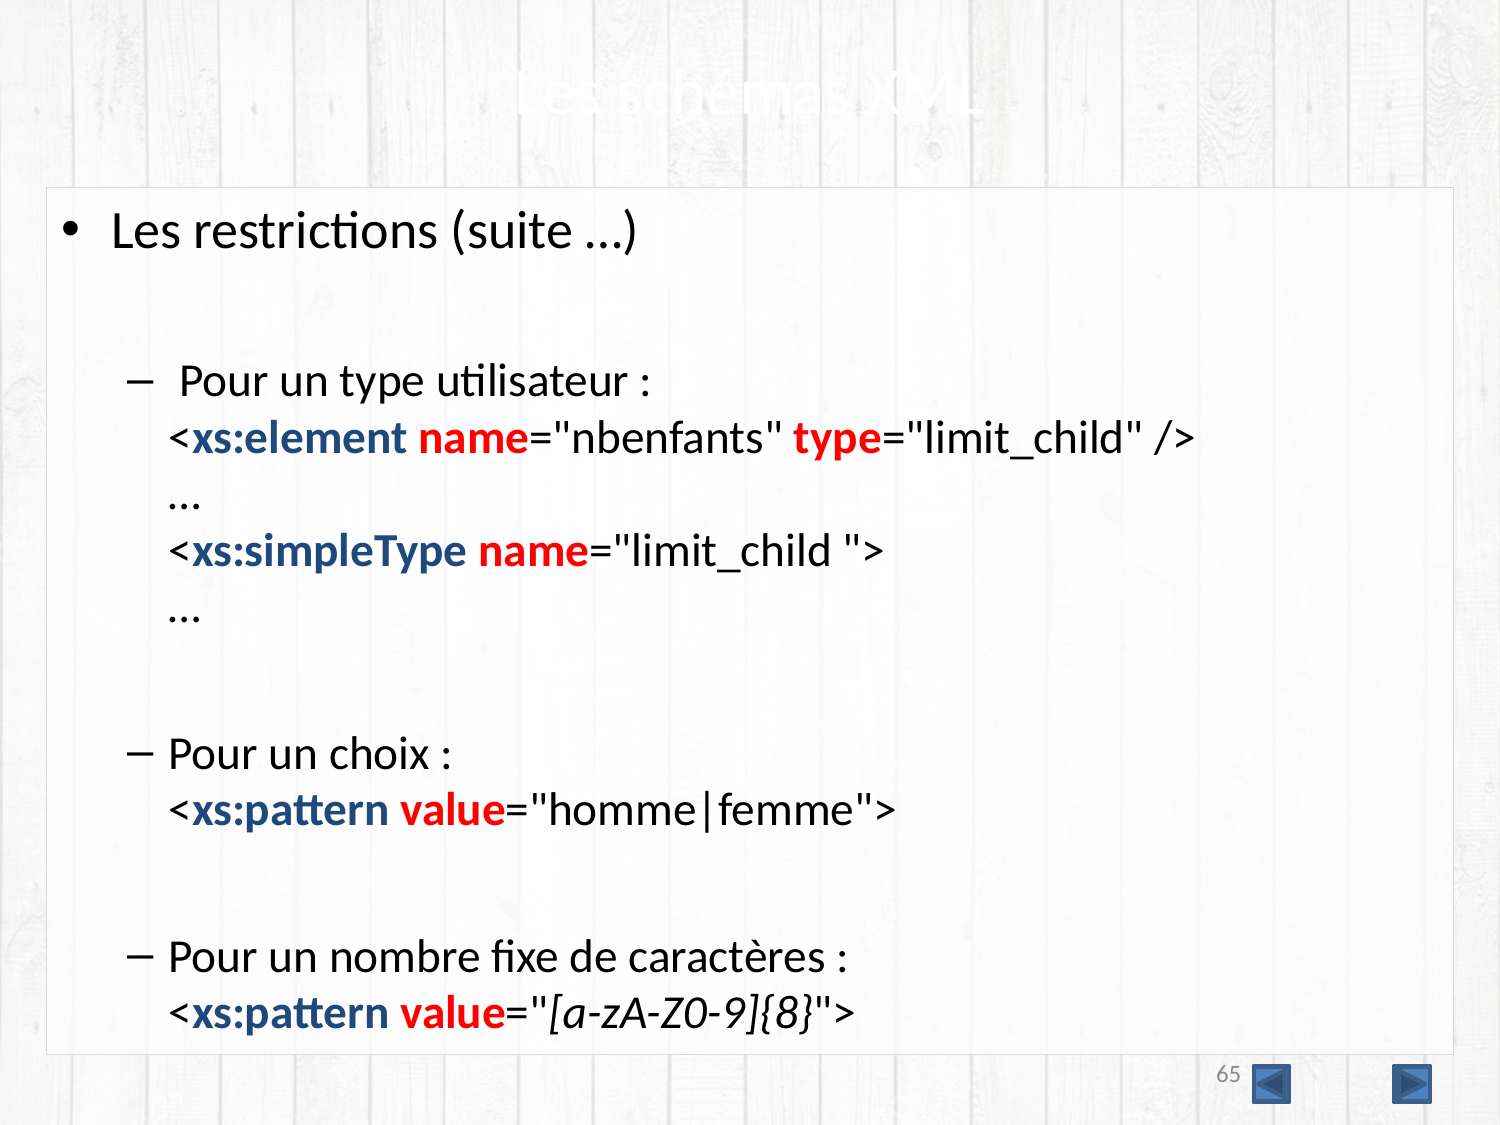

# Les schémas XML
Les restrictions (suite …)

 Pour un type utilisateur :
<xs:element name="nbenfants" type="limit_child" />
…
<xs:simpleType name="limit_child ">
…

Pour un choix :
<xs:pattern value="homme|femme">

Pour un nombre fixe de caractères :
<xs:pattern value="[a-zA-Z0-9]{8}">
65